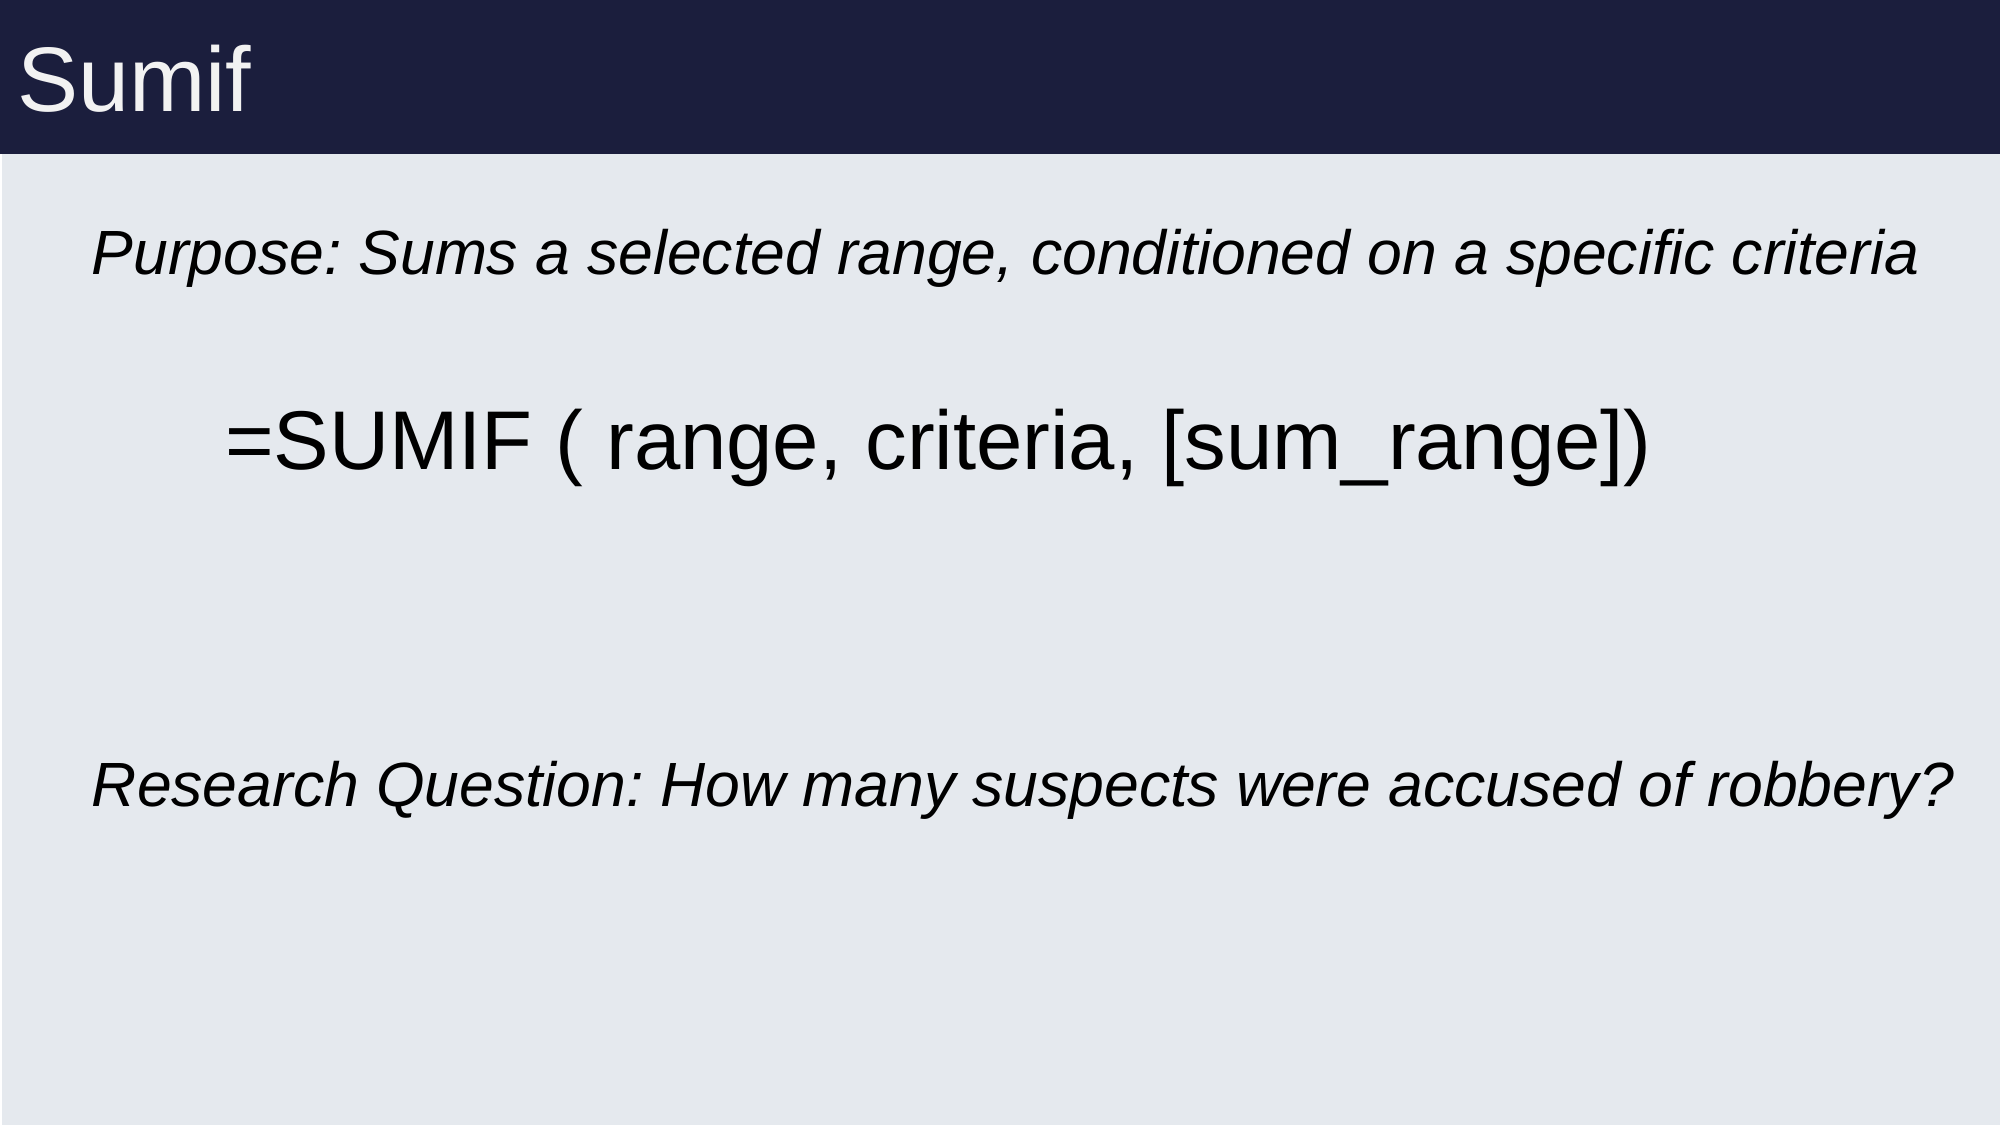

# Sumif

Research Question: How many suspects were accused of robbery?

Purpose: Sums a selected range, conditioned on a specific criteria
=SUMIF ( range, criteria, [sum_range])

34